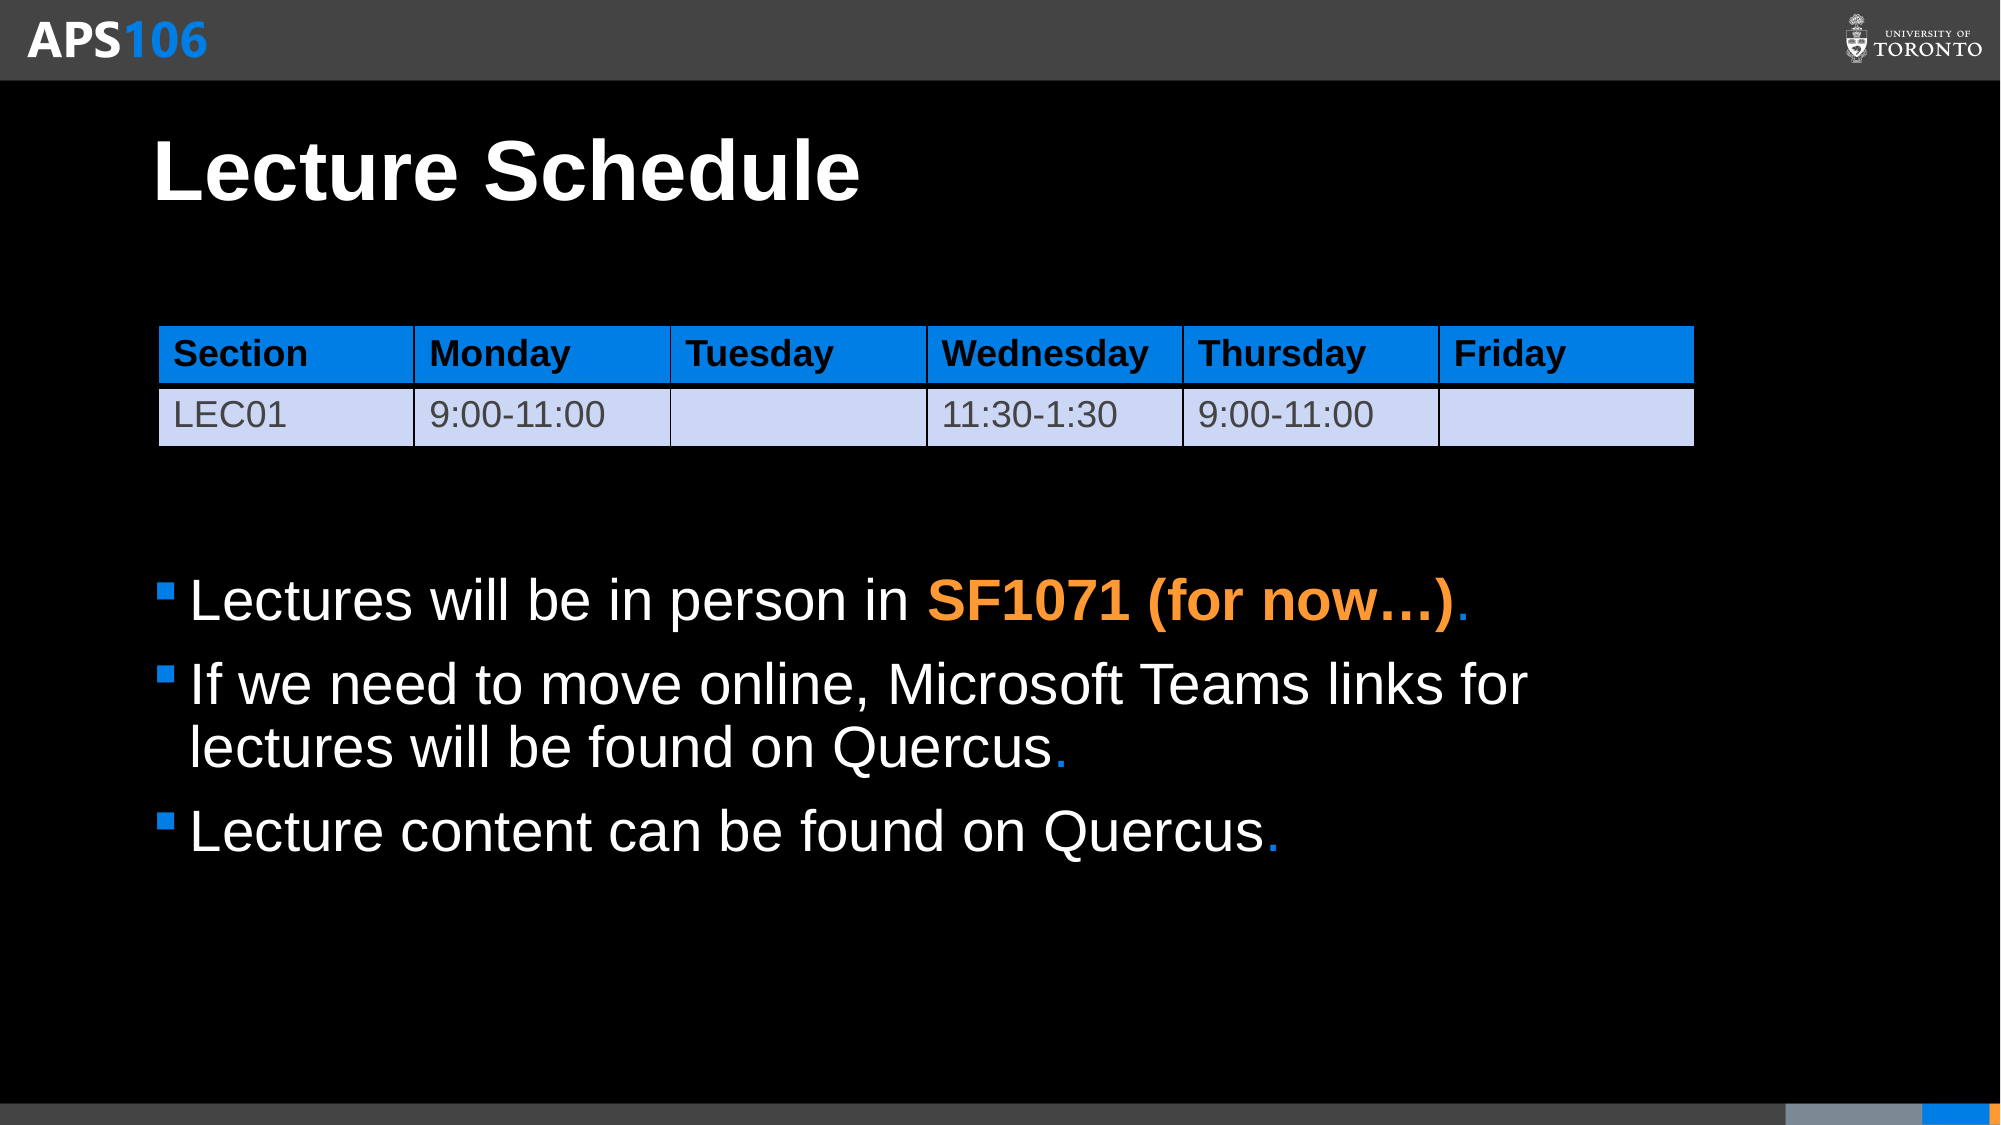

# Lecture Schedule
| Section | Monday | Tuesday | Wednesday | Thursday | Friday |
| --- | --- | --- | --- | --- | --- |
| LEC01 | 9:00-11:00 |  | 11:30-1:30 | 9:00-11:00 |  |
Lectures will be in person in SF1071 (for now…).
If we need to move online, Microsoft Teams links for lectures will be found on Quercus.
Lecture content can be found on Quercus.